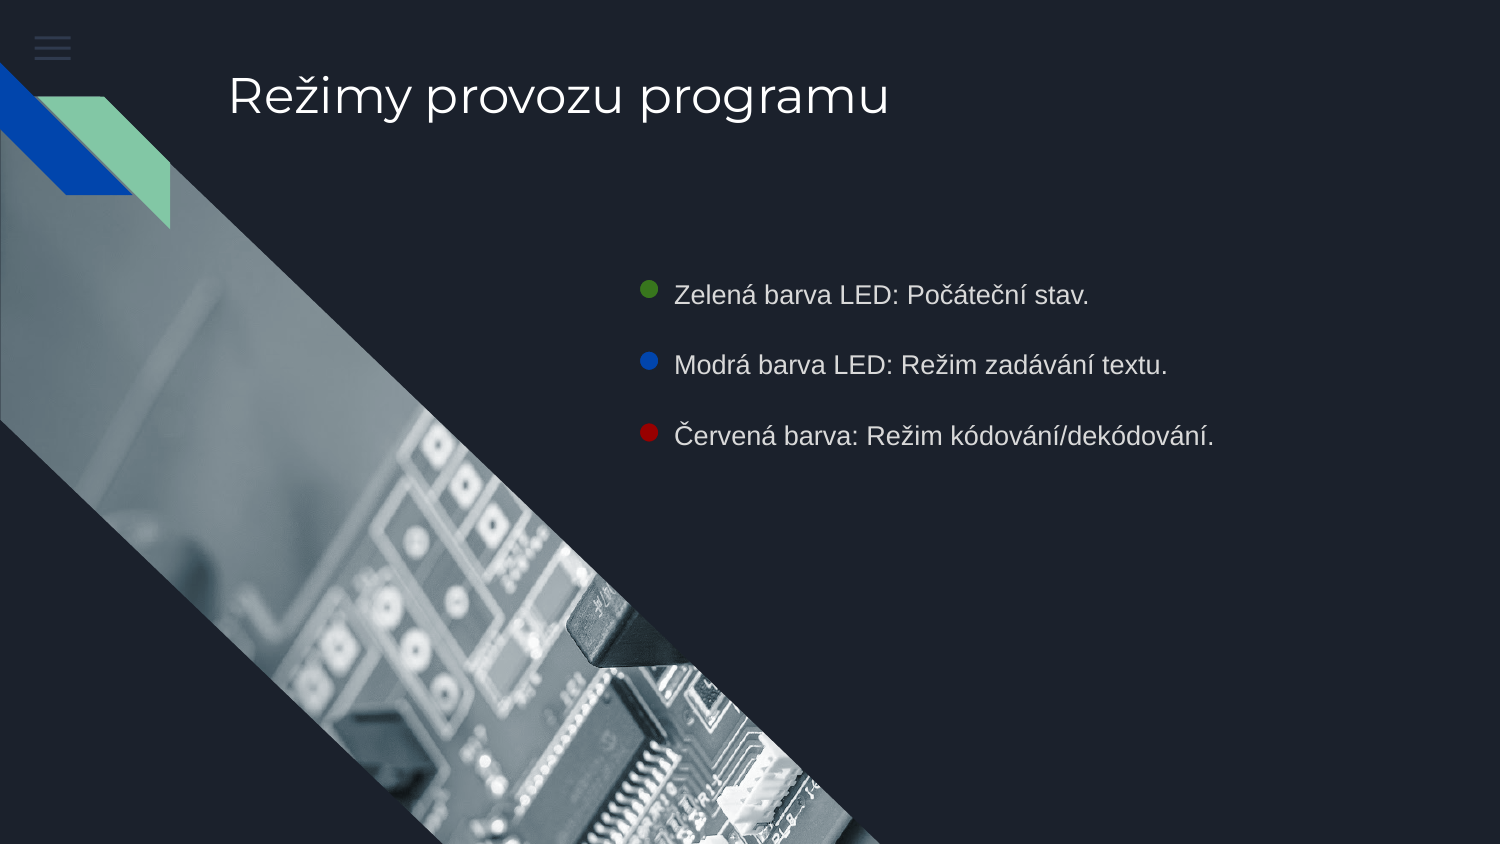

# Režimy provozu programu
Zelená barva LED: Počáteční stav.
Modrá barva LED: Režim zadávání textu.
Červená barva: Režim kódování/dekódování.